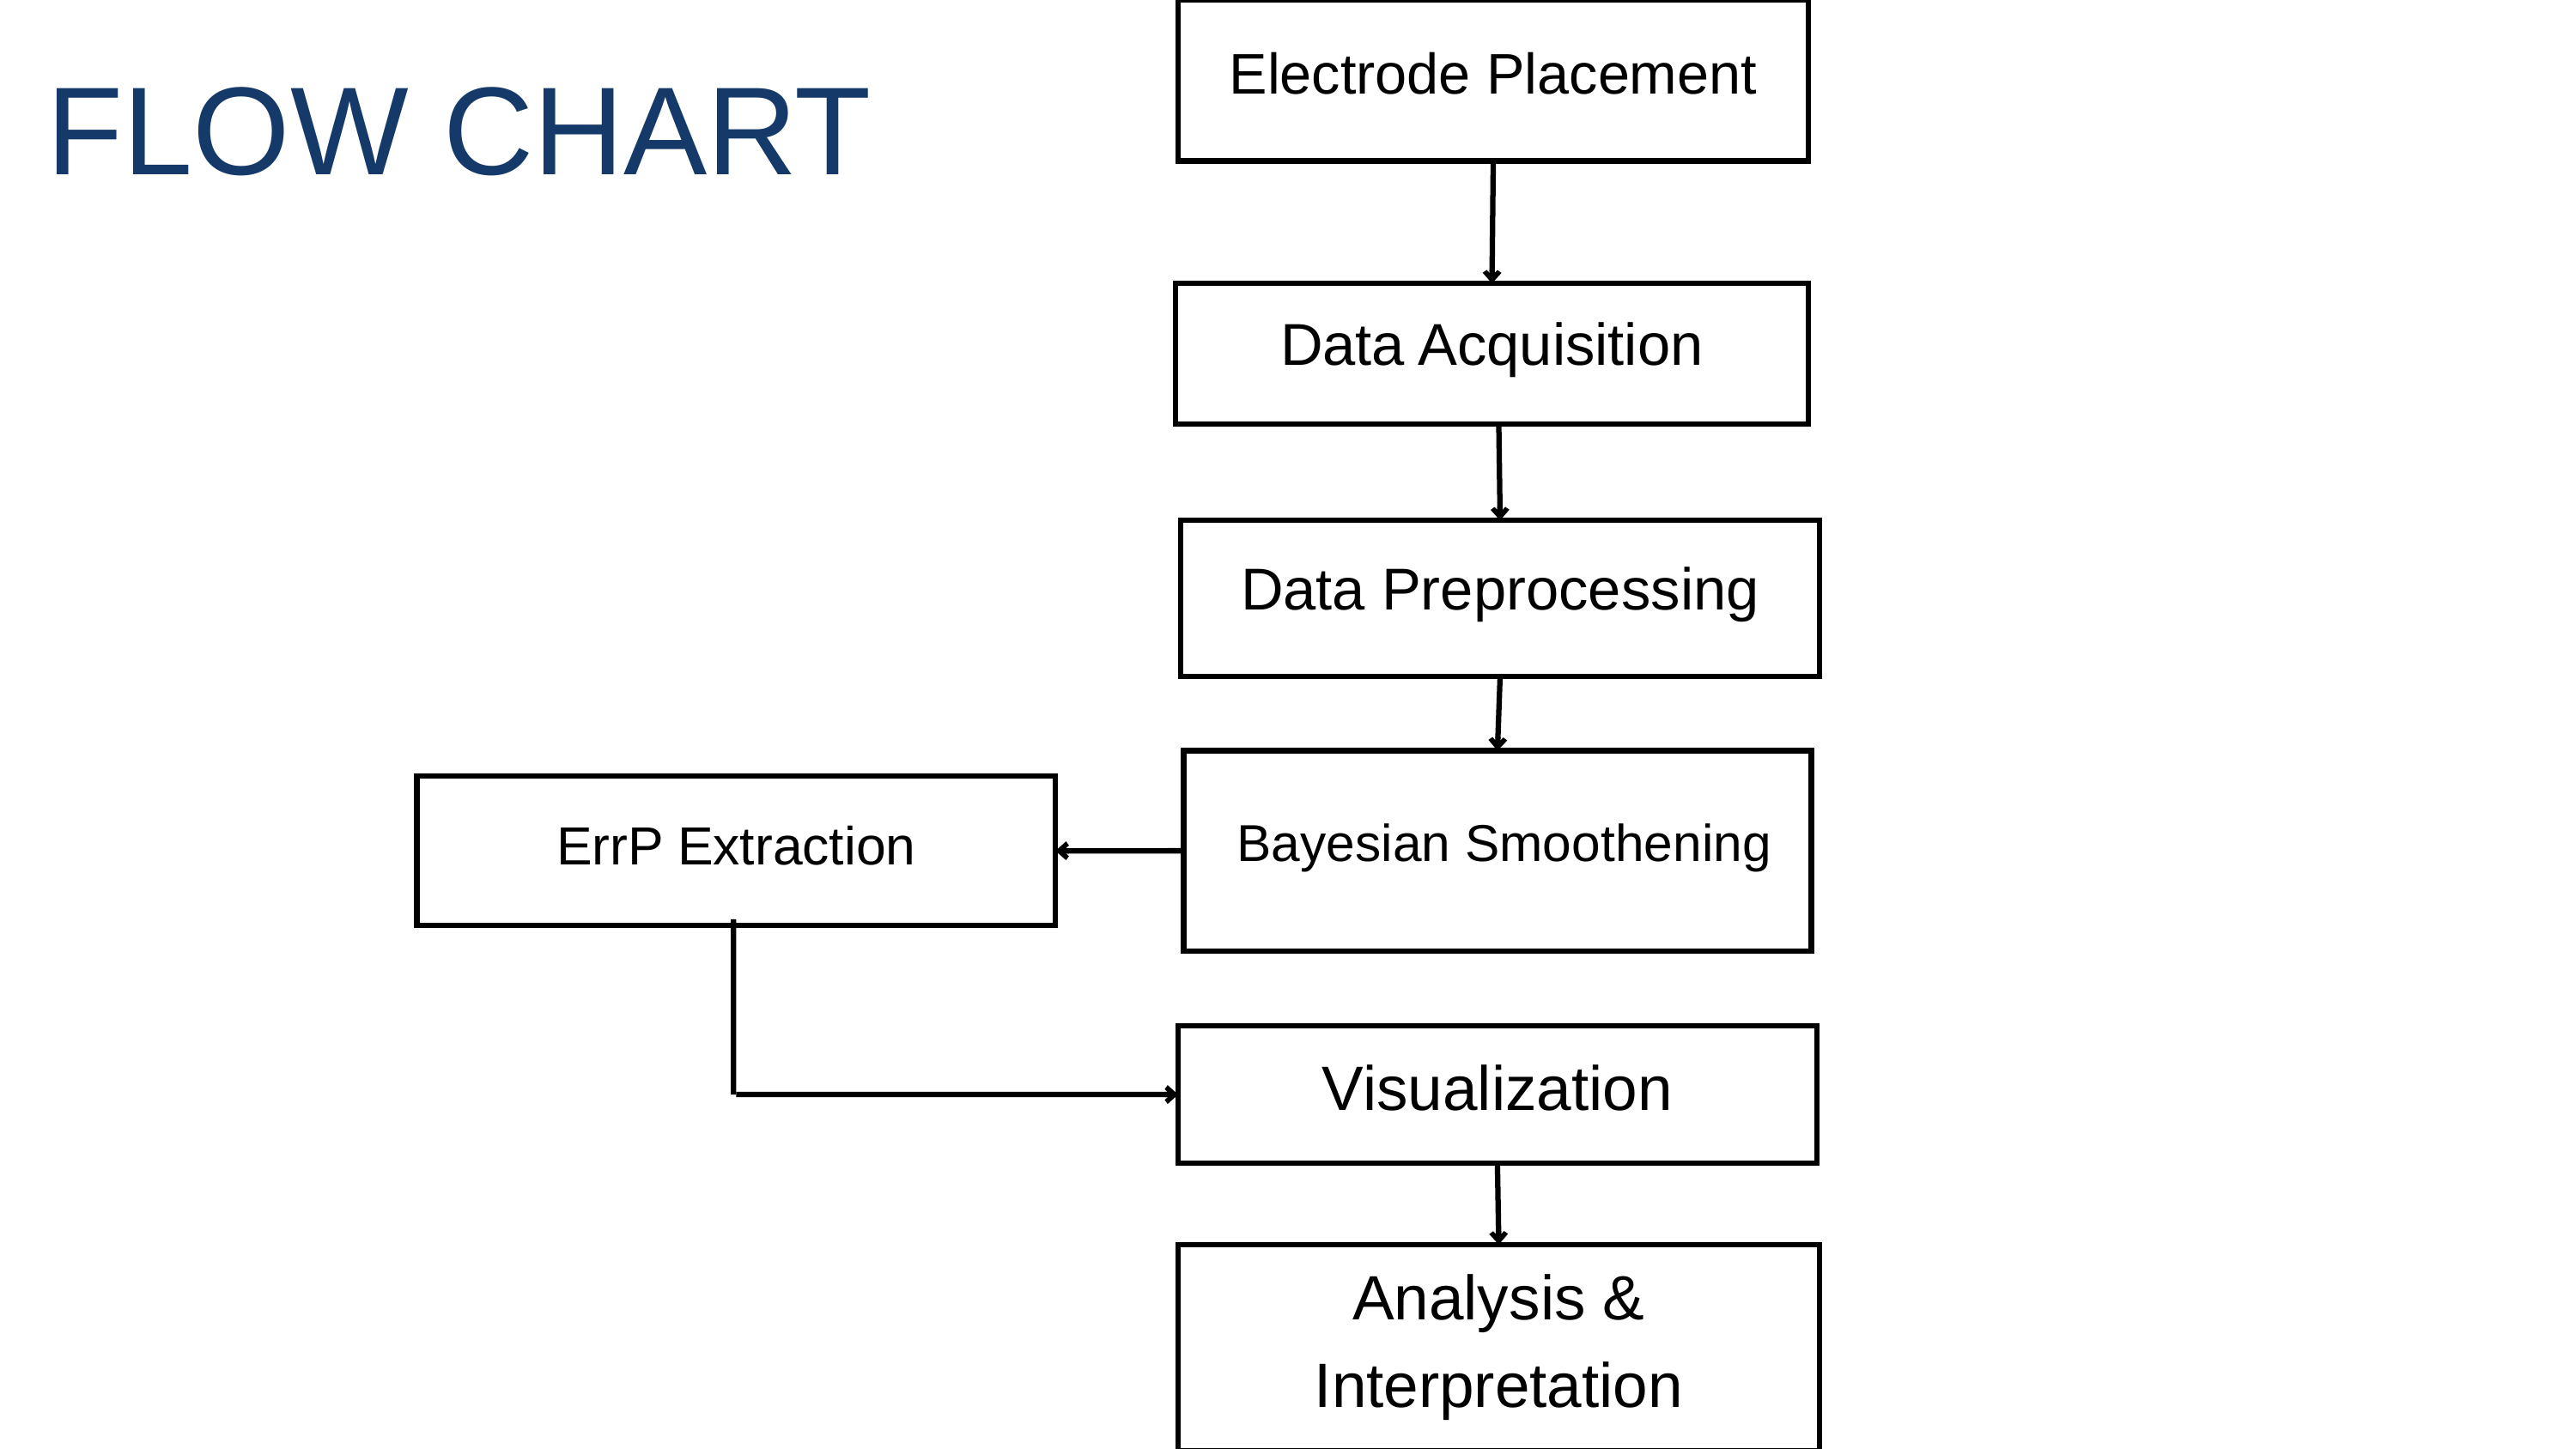

Electrode Placement
FLOW CHART

Data Acquisition

Data Preprocessing

 Bayesian Smoothening

ErrP Extraction

Visualization

Analysis & Interpretation